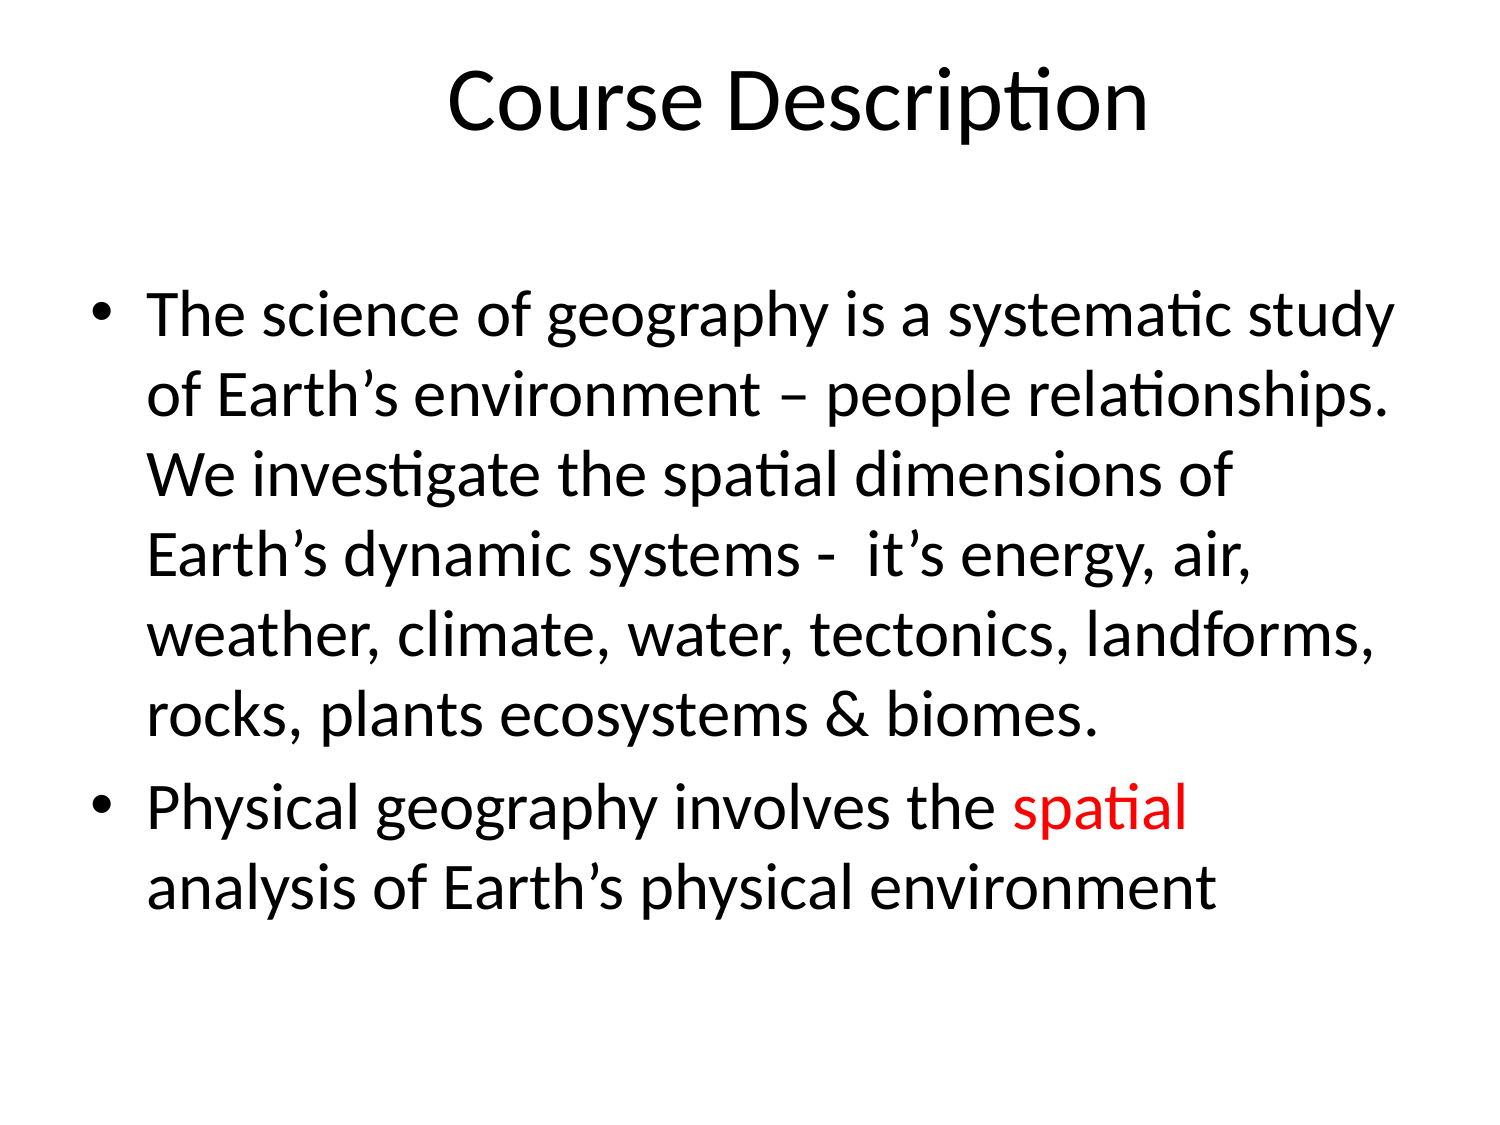

# Course Description
The science of geography is a systematic study of Earth’s environment – people relationships. We investigate the spatial dimensions of Earth’s dynamic systems -  it’s energy, air, weather, climate, water, tectonics, landforms, rocks, plants ecosystems & biomes.
Physical geography involves the spatial analysis of Earth’s physical environment